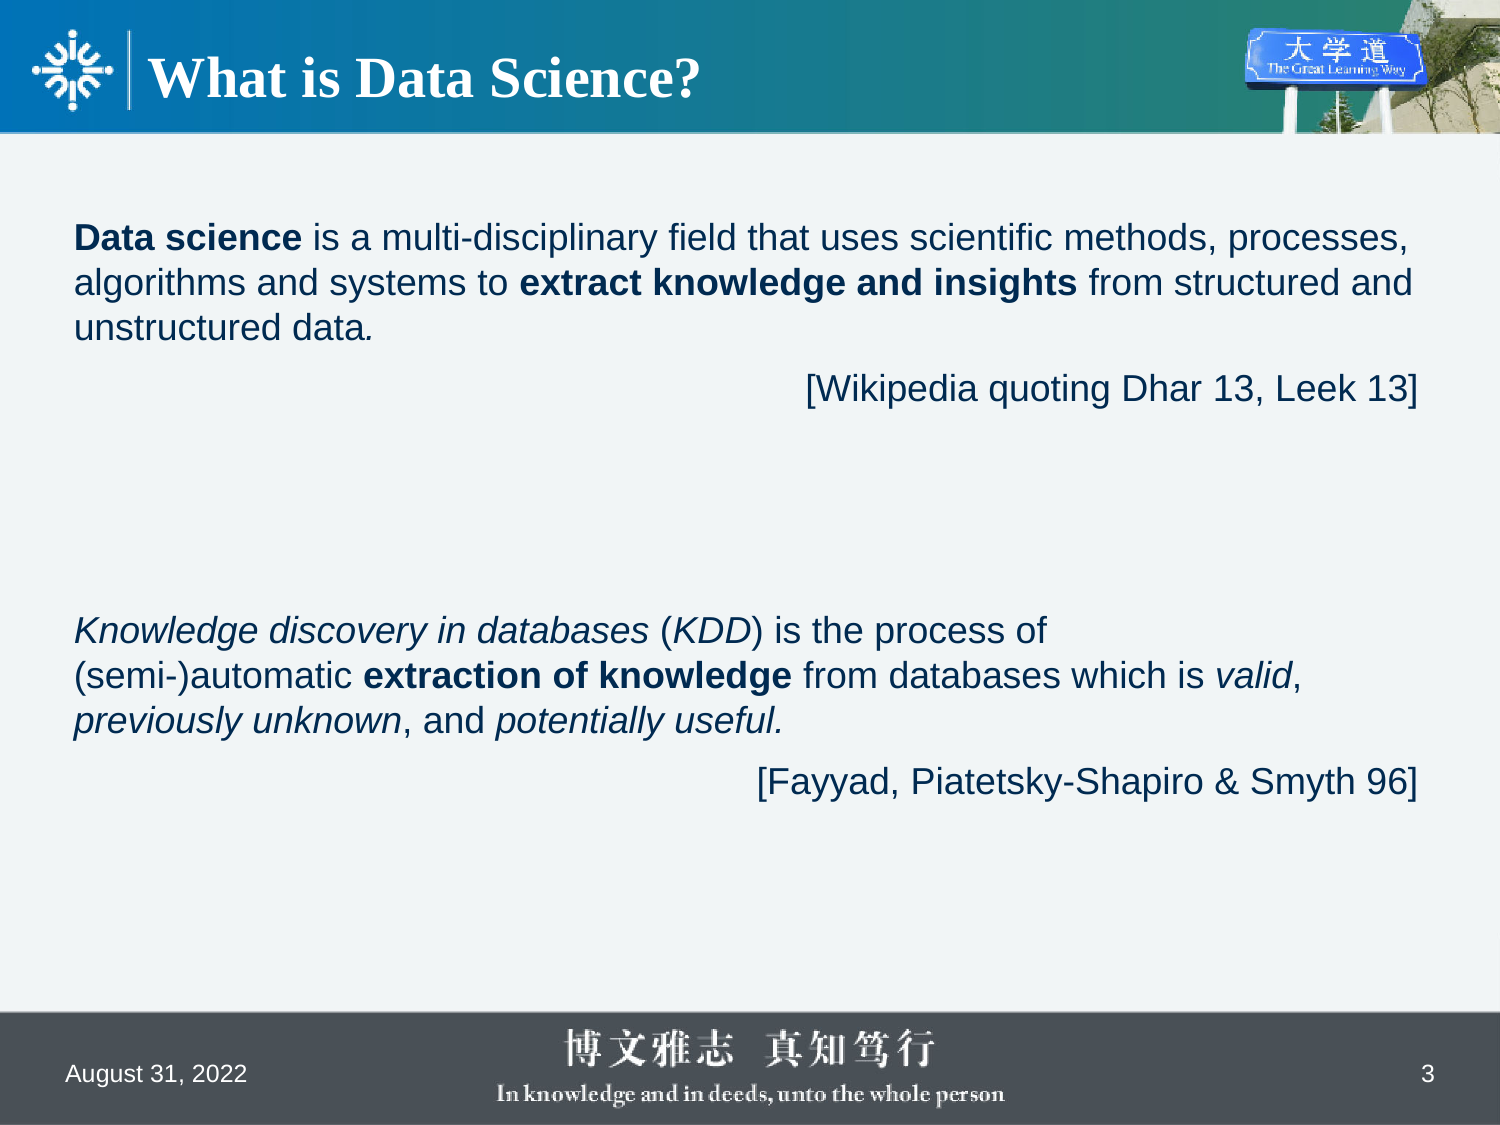

# What is Data Science?
Data science is a multi-disciplinary field that uses scientific methods, processes, algorithms and systems to extract knowledge and insights from structured and unstructured data.
[Wikipedia quoting Dhar 13, Leek 13]

Knowledge discovery in databases (KDD) is the process of
(semi-)automatic extraction of knowledge from databases which is valid, previously unknown, and potentially useful.
[Fayyad, Piatetsky-Shapiro & Smyth 96]

3
August 31, 2022